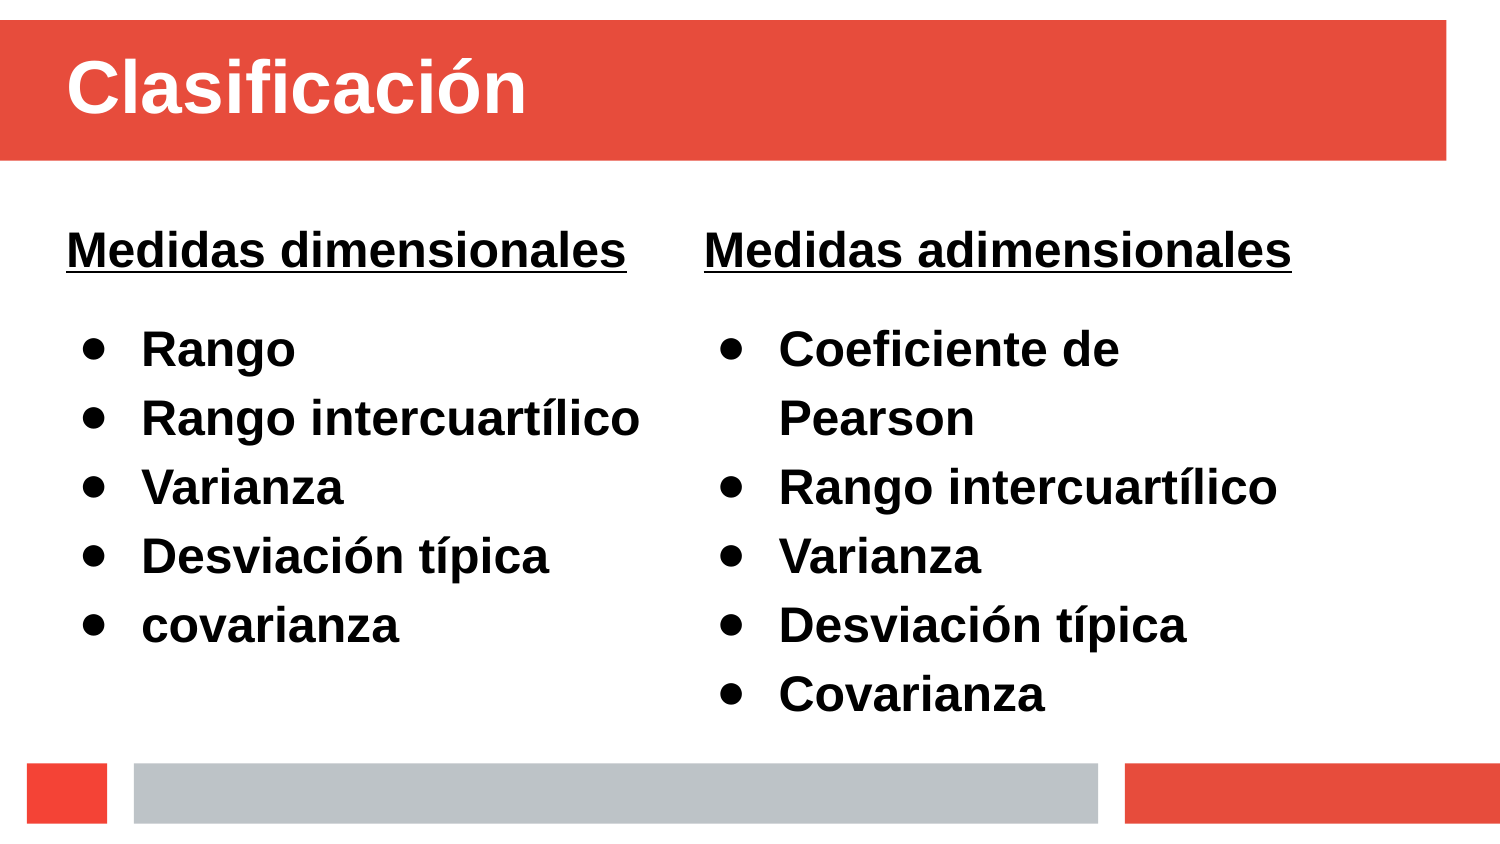

# Clasificación
Medidas dimensionales
Rango
Rango intercuartílico
Varianza
Desviación típica
covarianza

Medidas adimensionales
Coeficiente de Pearson
Rango intercuartílico
Varianza
Desviación típica
Covarianza